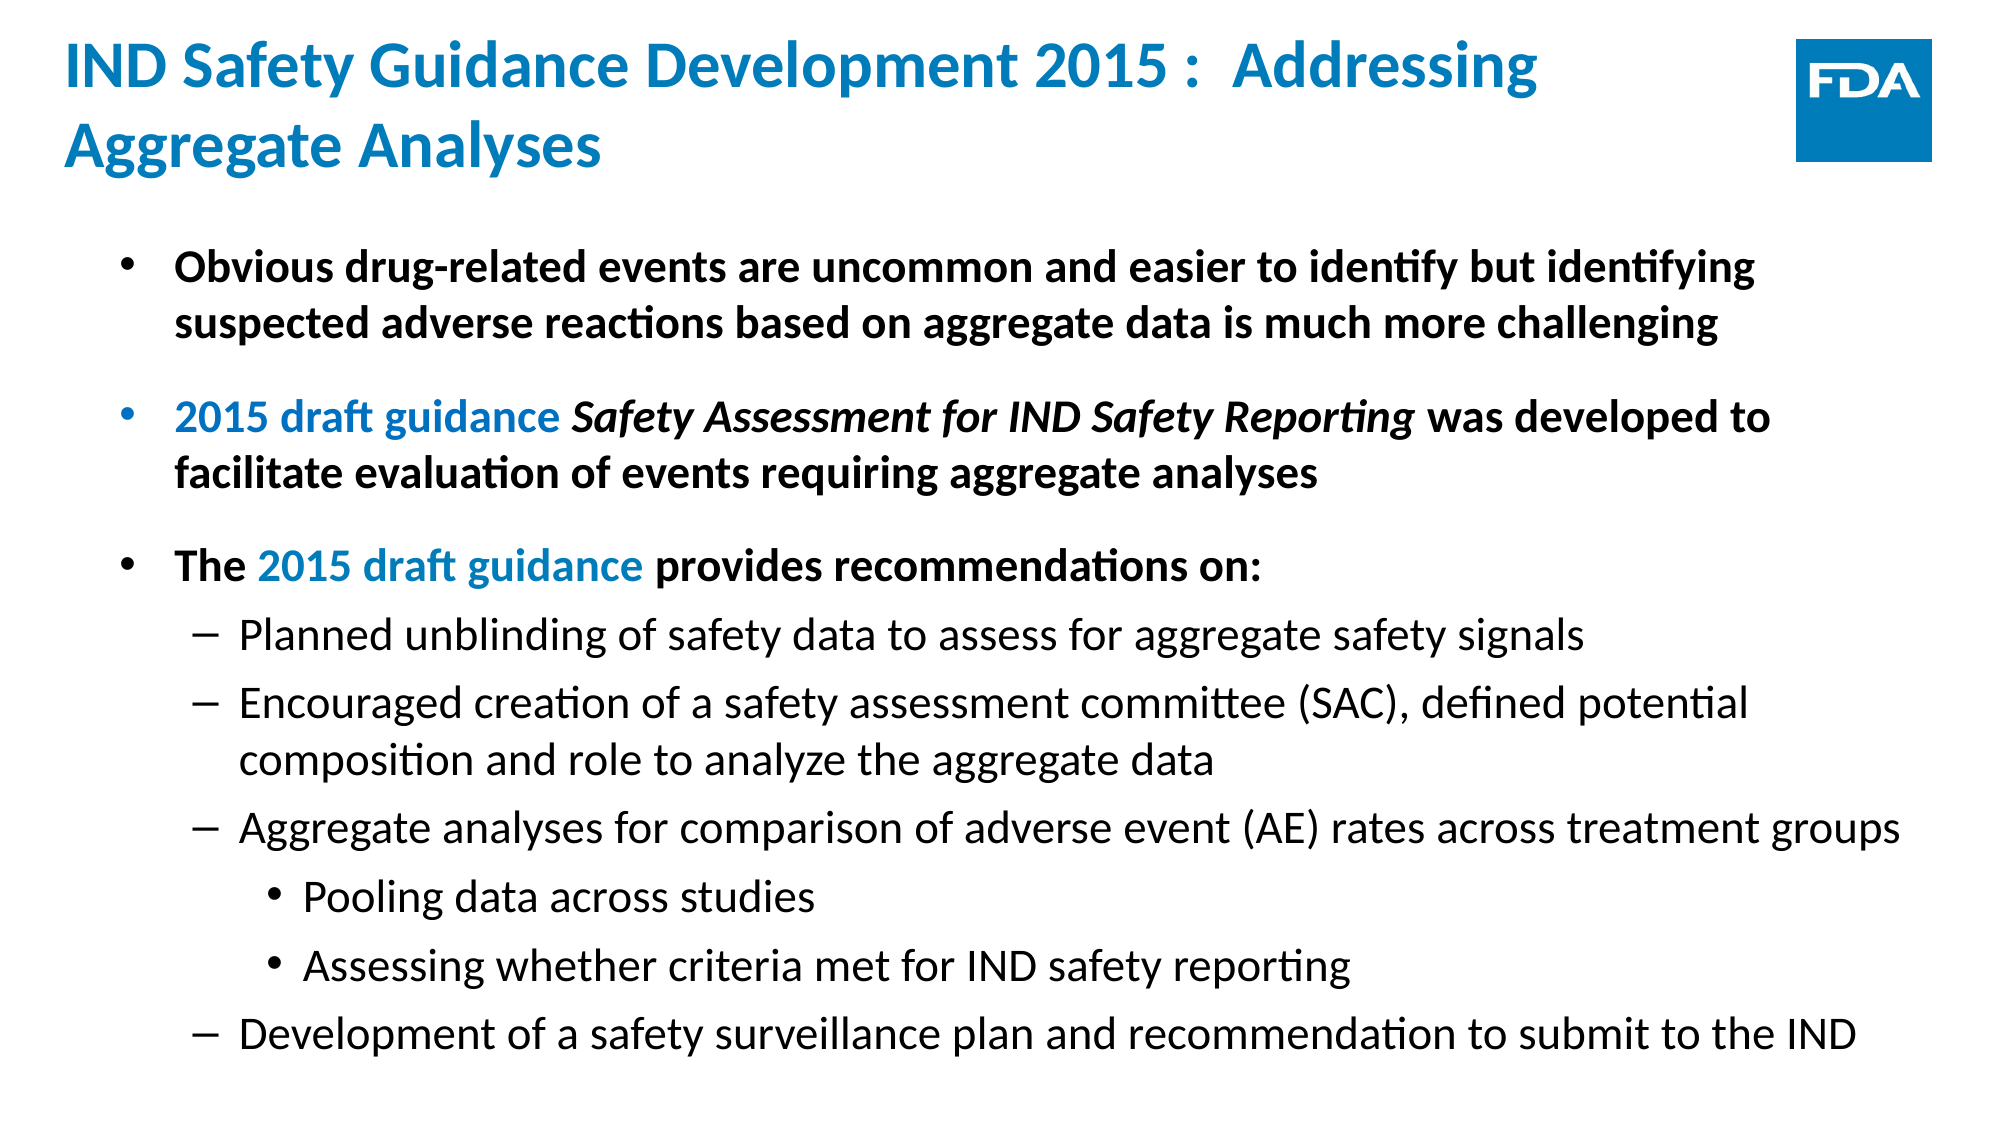

# IND Safety Guidance Development 2015 :  Addressing Aggregate Analyses
Obvious drug-related events are uncommon and easier to identify but identifying suspected adverse reactions based on aggregate data is much more challenging
2015 draft guidance Safety Assessment for IND Safety Reporting was developed to facilitate evaluation of events requiring aggregate analyses
The 2015 draft guidance provides recommendations on:
Planned unblinding of safety data to assess for aggregate safety signals
Encouraged creation of a safety assessment committee (SAC), defined potential composition and role to analyze the aggregate data
Aggregate analyses for comparison of adverse event (AE) rates across treatment groups
Pooling data across studies
Assessing whether criteria met for IND safety reporting
Development of a safety surveillance plan and recommendation to submit to the IND